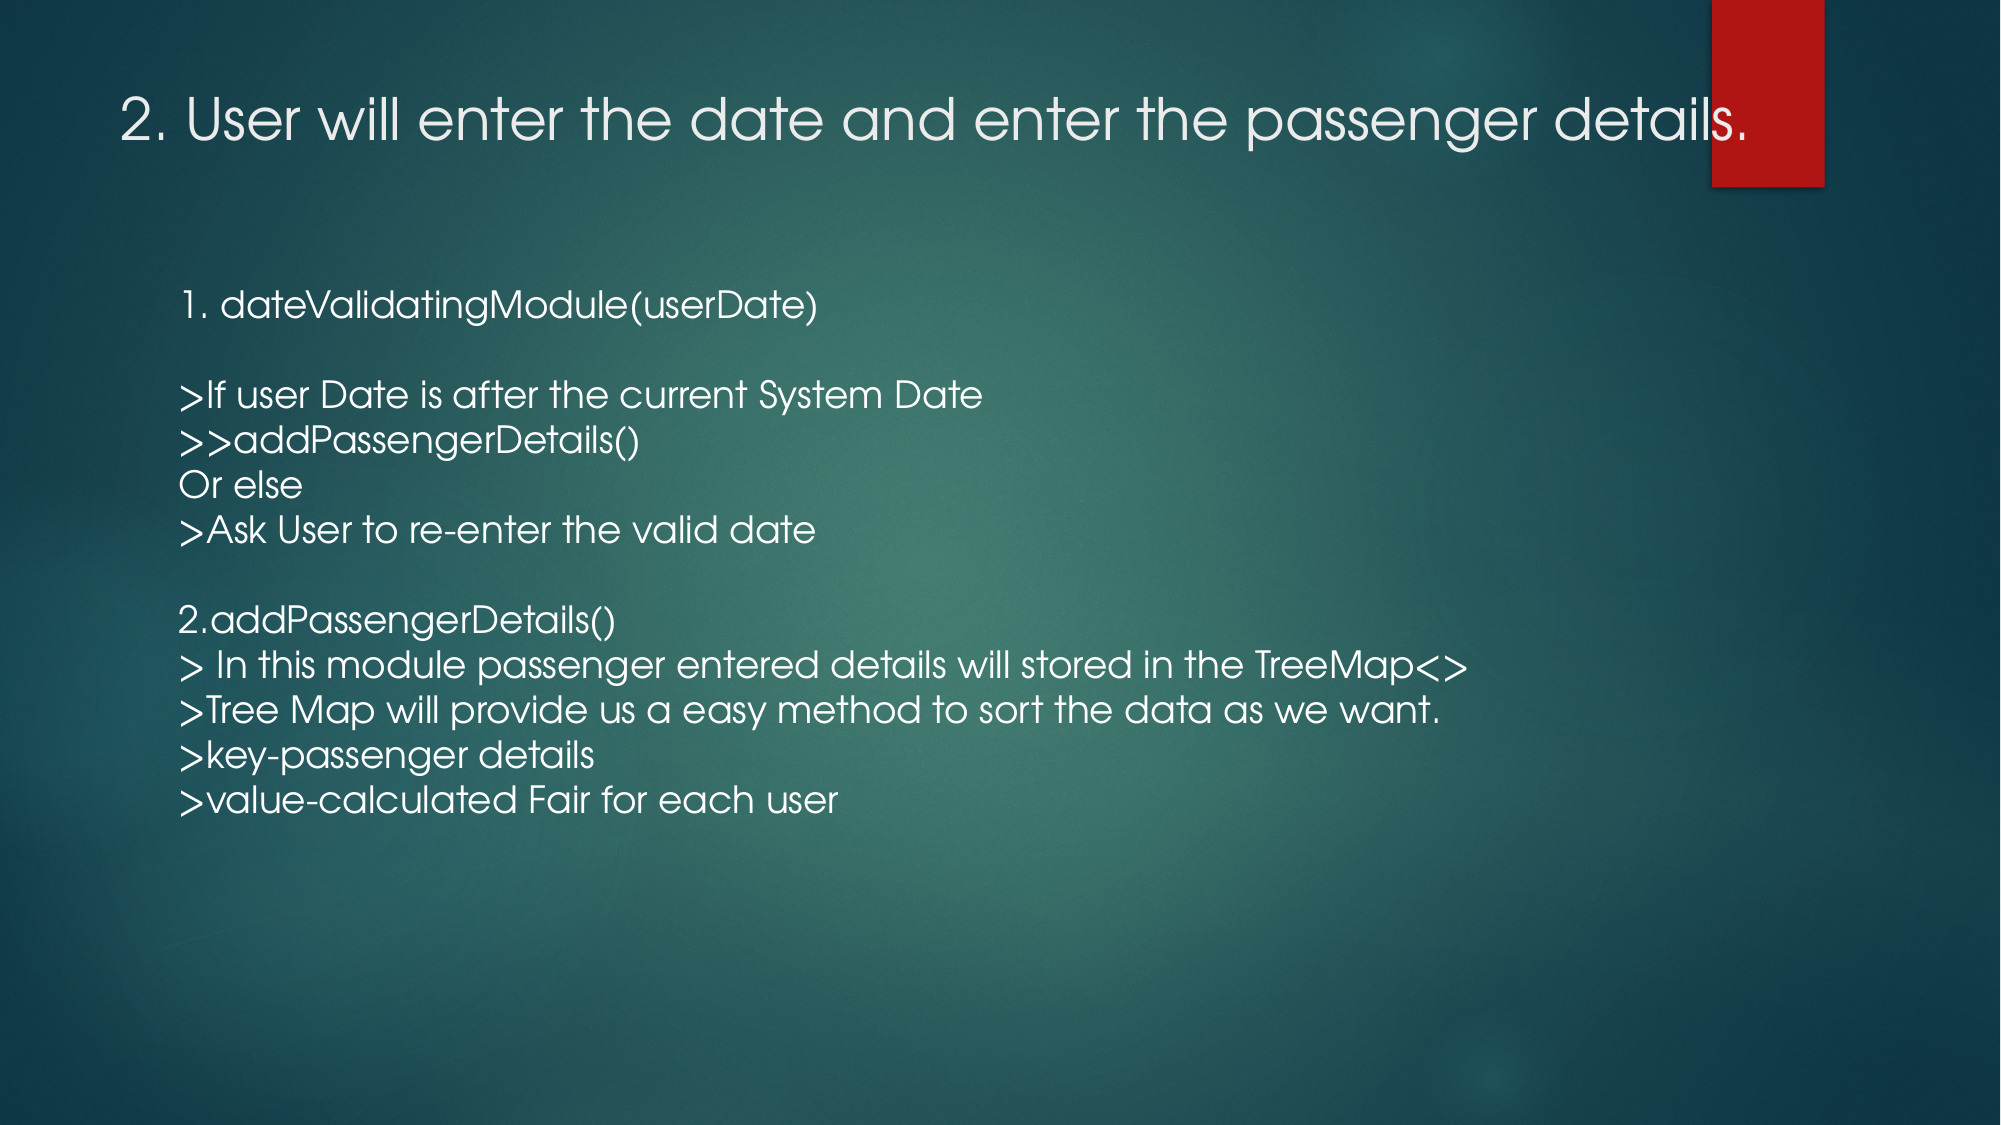

2. User will enter the date and enter the passenger details.
1. dateValidatingModule(userDate)
>If user Date is after the current System Date
>>addPassengerDetails()
Or else
>Ask User to re-enter the valid date
2.addPassengerDetails()
> In this module passenger entered details will stored in the TreeMap<>
>Tree Map will provide us a easy method to sort the data as we want.
>key-passenger details
>value-calculated Fair for each user